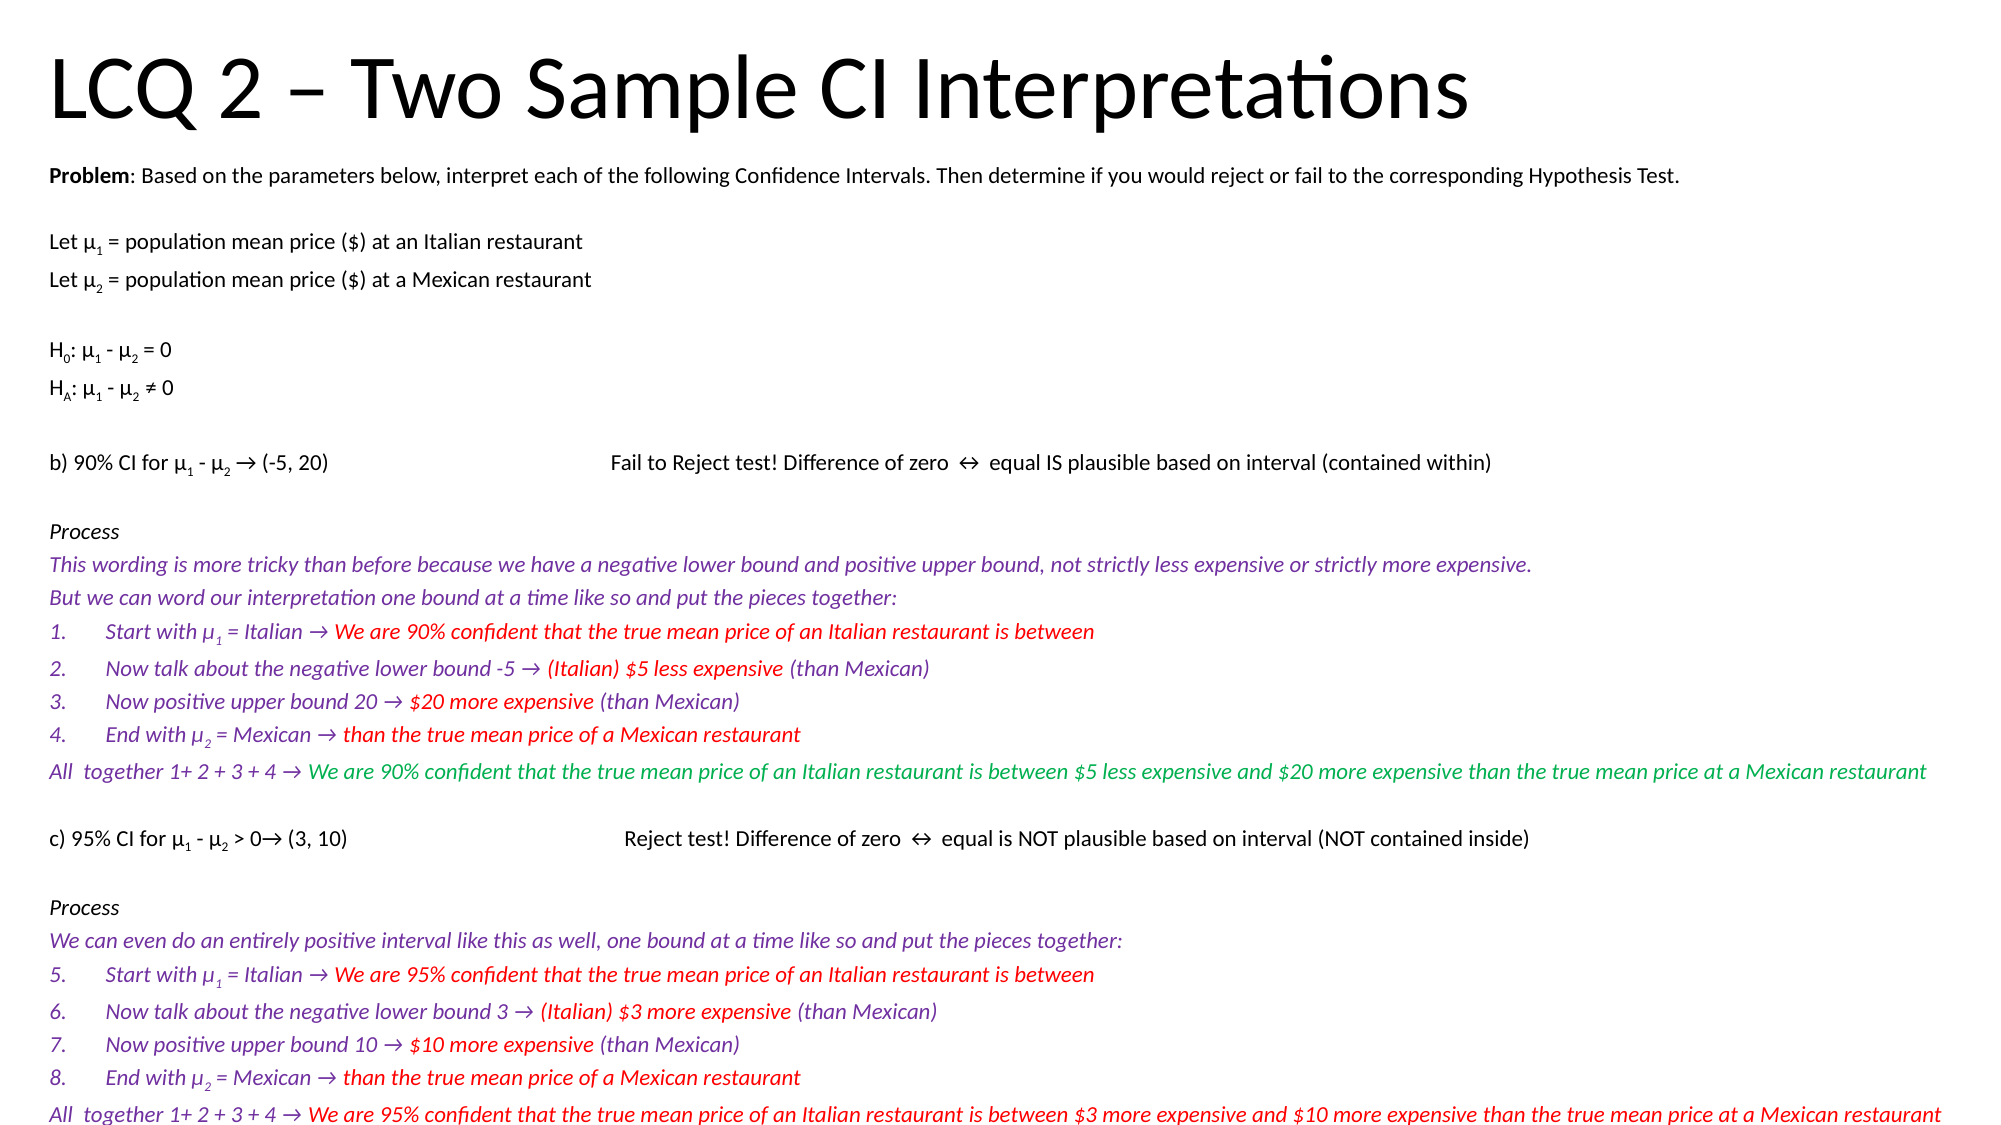

# LCQ 2 – Two Sample CI Interpretations
Problem: Based on the parameters below, interpret each of the following Confidence Intervals. Then determine if you would reject or fail to the corresponding Hypothesis Test.

Let μ1 = population mean price ($) at an Italian restaurant
Let μ2 = population mean price ($) at a Mexican restaurant

H0: µ1 - µ2 = 0
HA: µ1 - µ2  ≠ 0

b) 90% CI for μ1 - μ2 → (-5, 20)                                                      Fail to Reject test! Difference of zero ↔ equal IS plausible based on interval (contained within)

Process
This wording is more tricky than before because we have a negative lower bound and positive upper bound, not strictly less expensive or strictly more expensive.
But we can word our interpretation one bound at a time like so and put the pieces together:
Start with µ1 = Italian → We are 90% confident that the true mean price of an Italian restaurant is between
Now talk about the negative lower bound -5 → (Italian) $5 less expensive (than Mexican)
Now positive upper bound 20 → $20 more expensive (than Mexican)
End with µ2 = Mexican → than the true mean price of a Mexican restaurant
All  together 1+ 2 + 3 + 4 → We are 90% confident that the true mean price of an Italian restaurant is between $5 less expensive and $20 more expensive than the true mean price at a Mexican restaurant

c) 95% CI for μ1 - μ2 > 0→ (3, 10)                                                     Reject test! Difference of zero ↔ equal is NOT plausible based on interval (NOT contained inside)

Process
We can even do an entirely positive interval like this as well, one bound at a time like so and put the pieces together:
Start with µ1 = Italian → We are 95% confident that the true mean price of an Italian restaurant is between
Now talk about the negative lower bound 3 → (Italian) $3 more expensive (than Mexican)
Now positive upper bound 10 → $10 more expensive (than Mexican)
End with µ2 = Mexican → than the true mean price of a Mexican restaurant
All  together 1+ 2 + 3 + 4 → We are 95% confident that the true mean price of an Italian restaurant is between $3 more expensive and $10 more expensive than the true mean price at a Mexican restaurant
Can simplify wording a bit cause both are more expensive → We are 95% confident that the true mean price of an Italian restaurant is between $3 and $10 more expensive than the true mean price at a Mexican restaurant